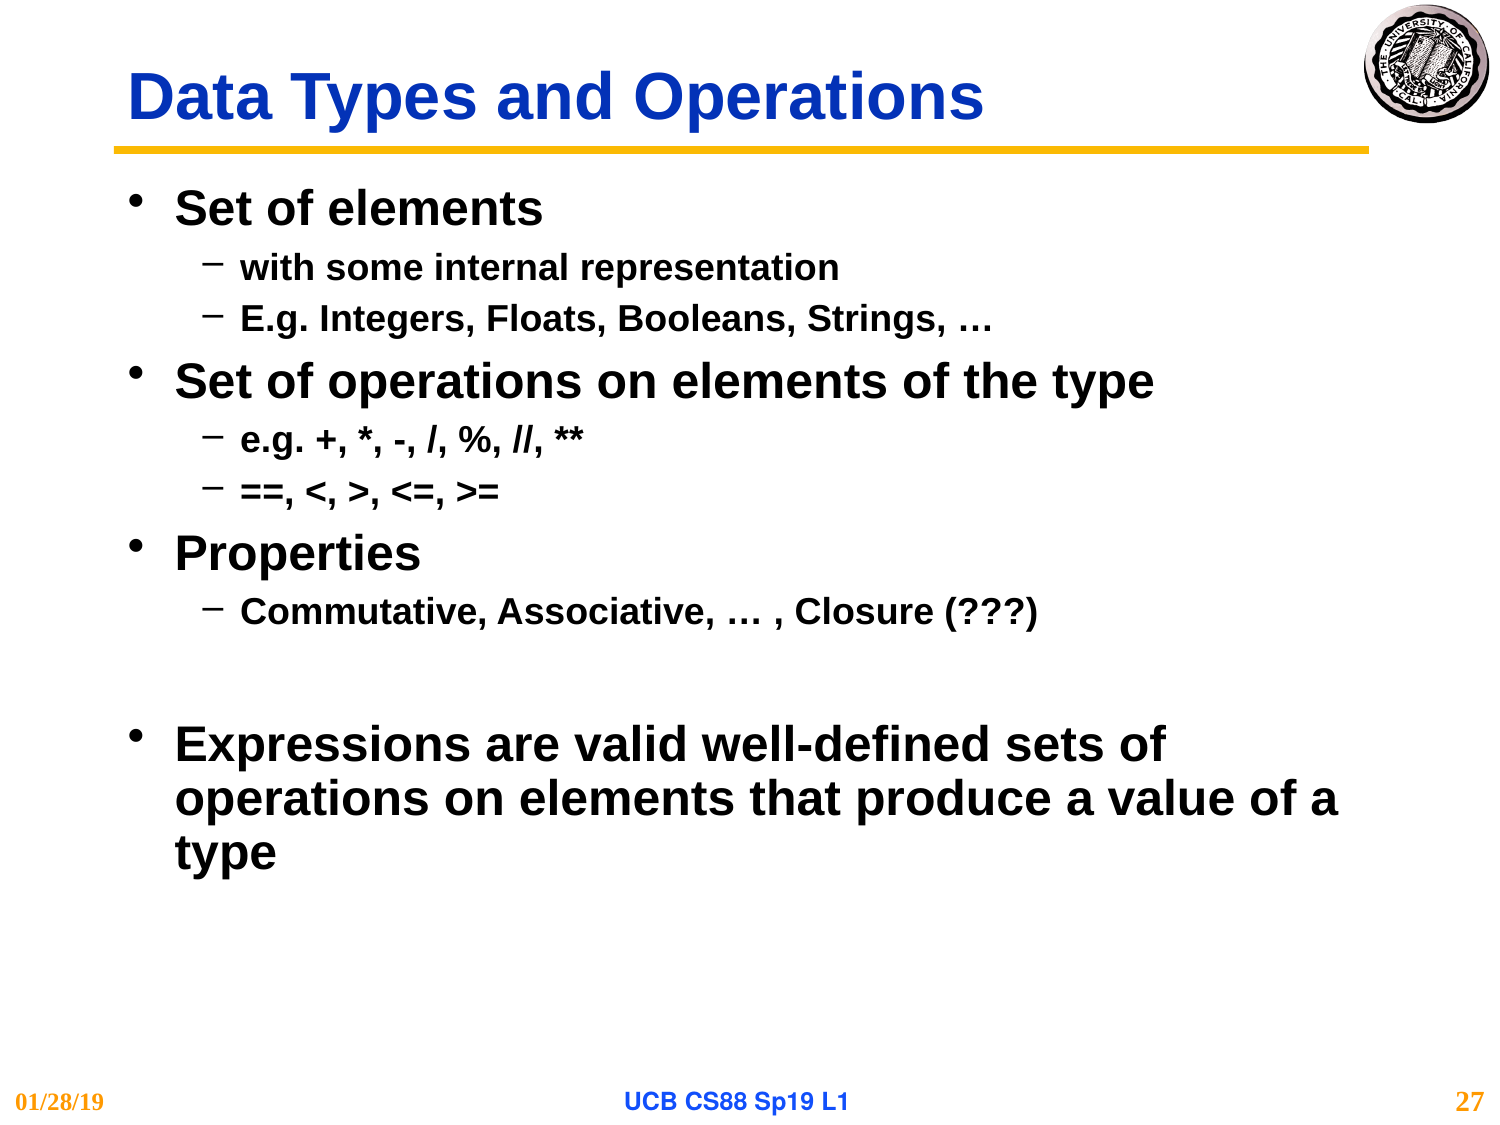

# Data Types and Operations
Set of elements
with some internal representation
E.g. Integers, Floats, Booleans, Strings, …
Set of operations on elements of the type
e.g. +, *, -, /, %, //, **
==, <, >, <=, >=
Properties
Commutative, Associative, … , Closure (???)

Expressions are valid well-defined sets of operations on elements that produce a value of a type
01/28/19
UCB CS88 Sp19 L1
27